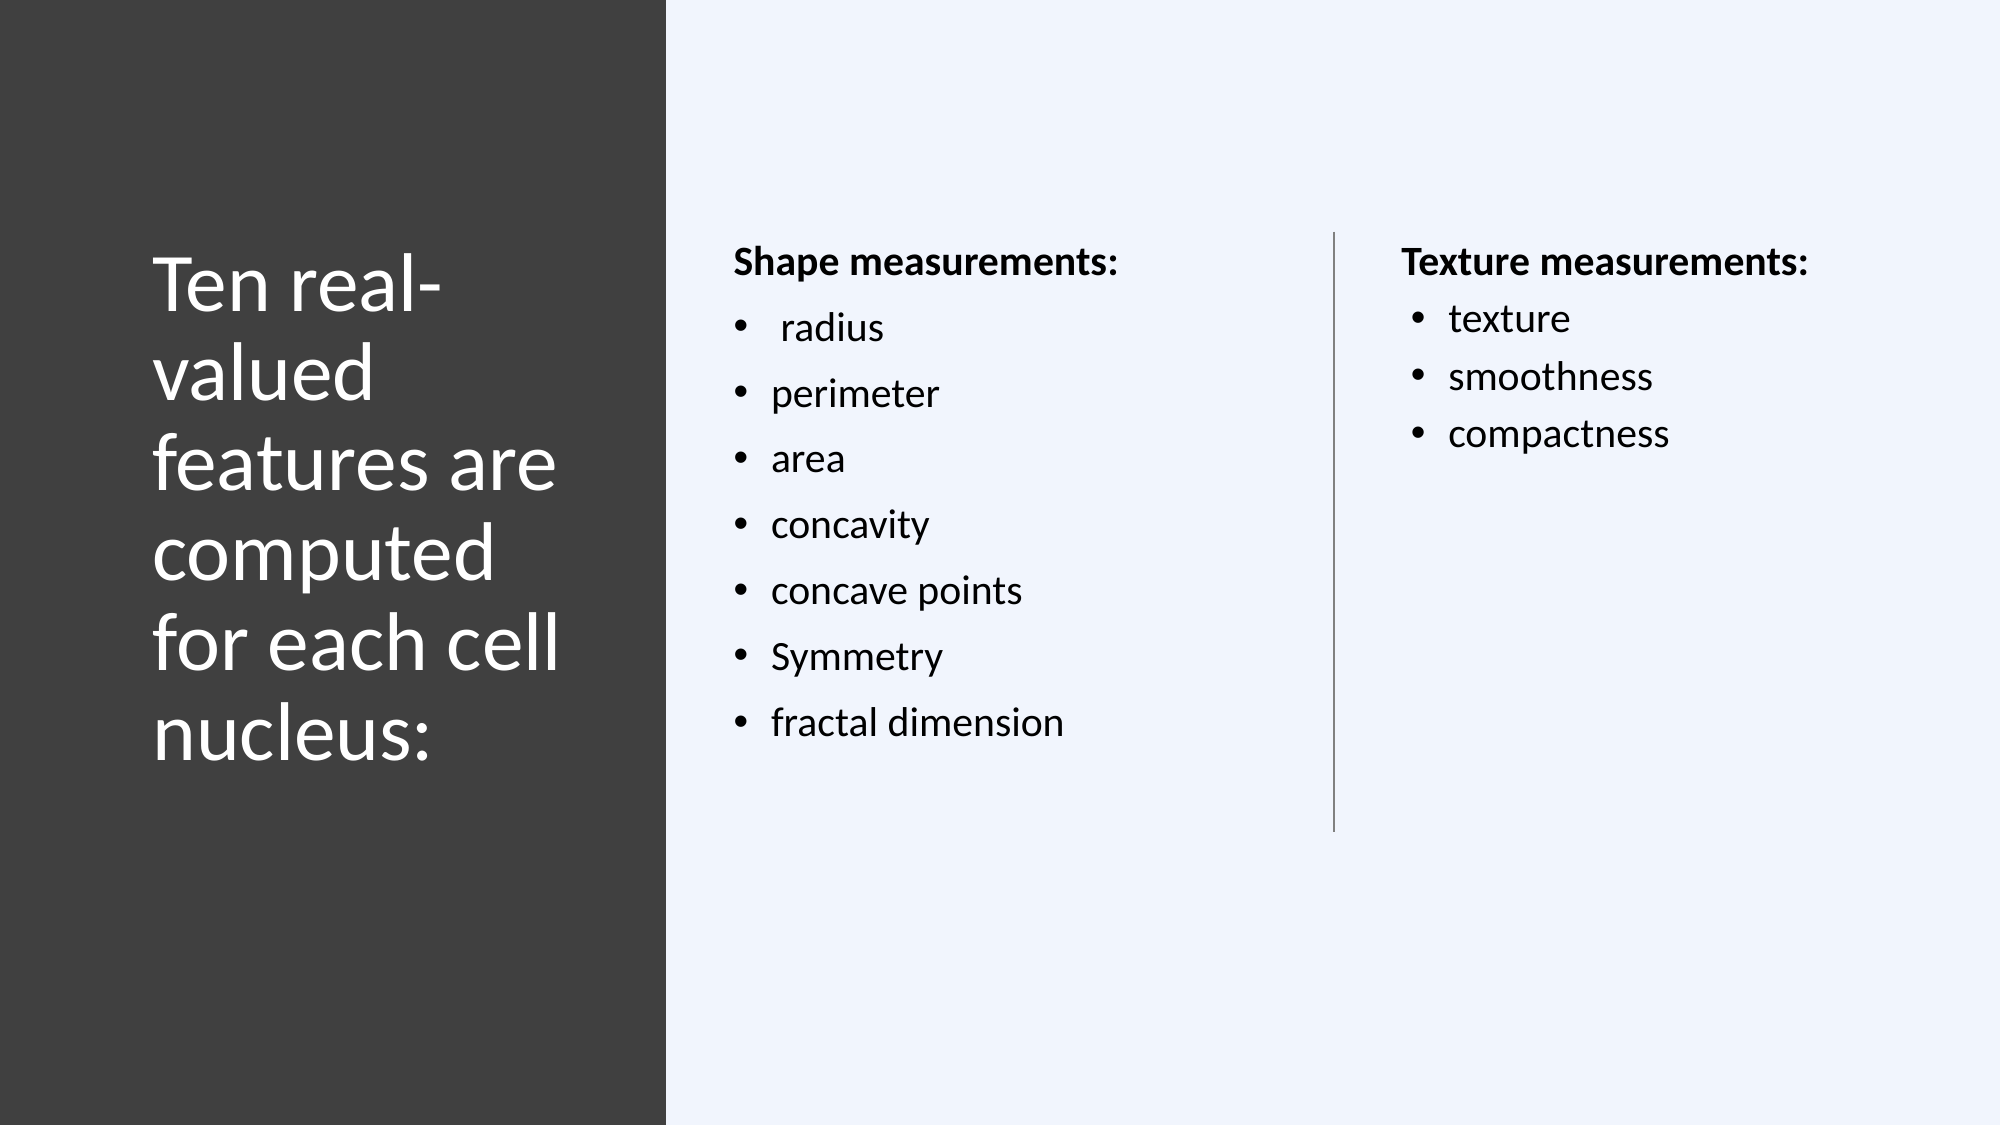

Ten real-valued features are computed for each cell nucleus:
Shape measurements:
 radius
perimeter
area
concavity
concave points
Symmetry
fractal dimension

Texture measurements:
texture
smoothness
compactness
5